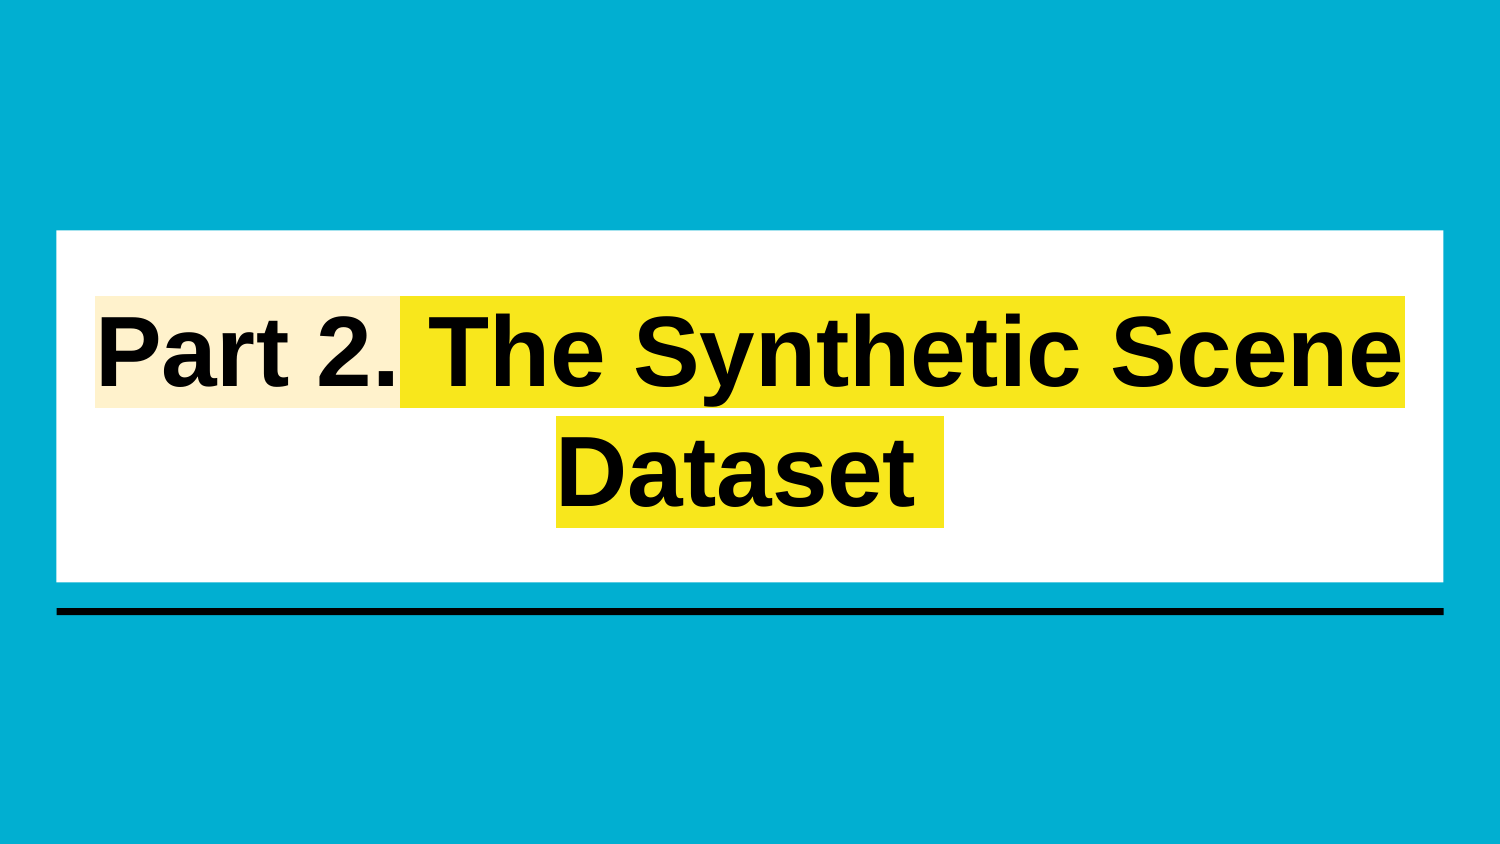

# Part 2. The Synthetic Scene Dataset